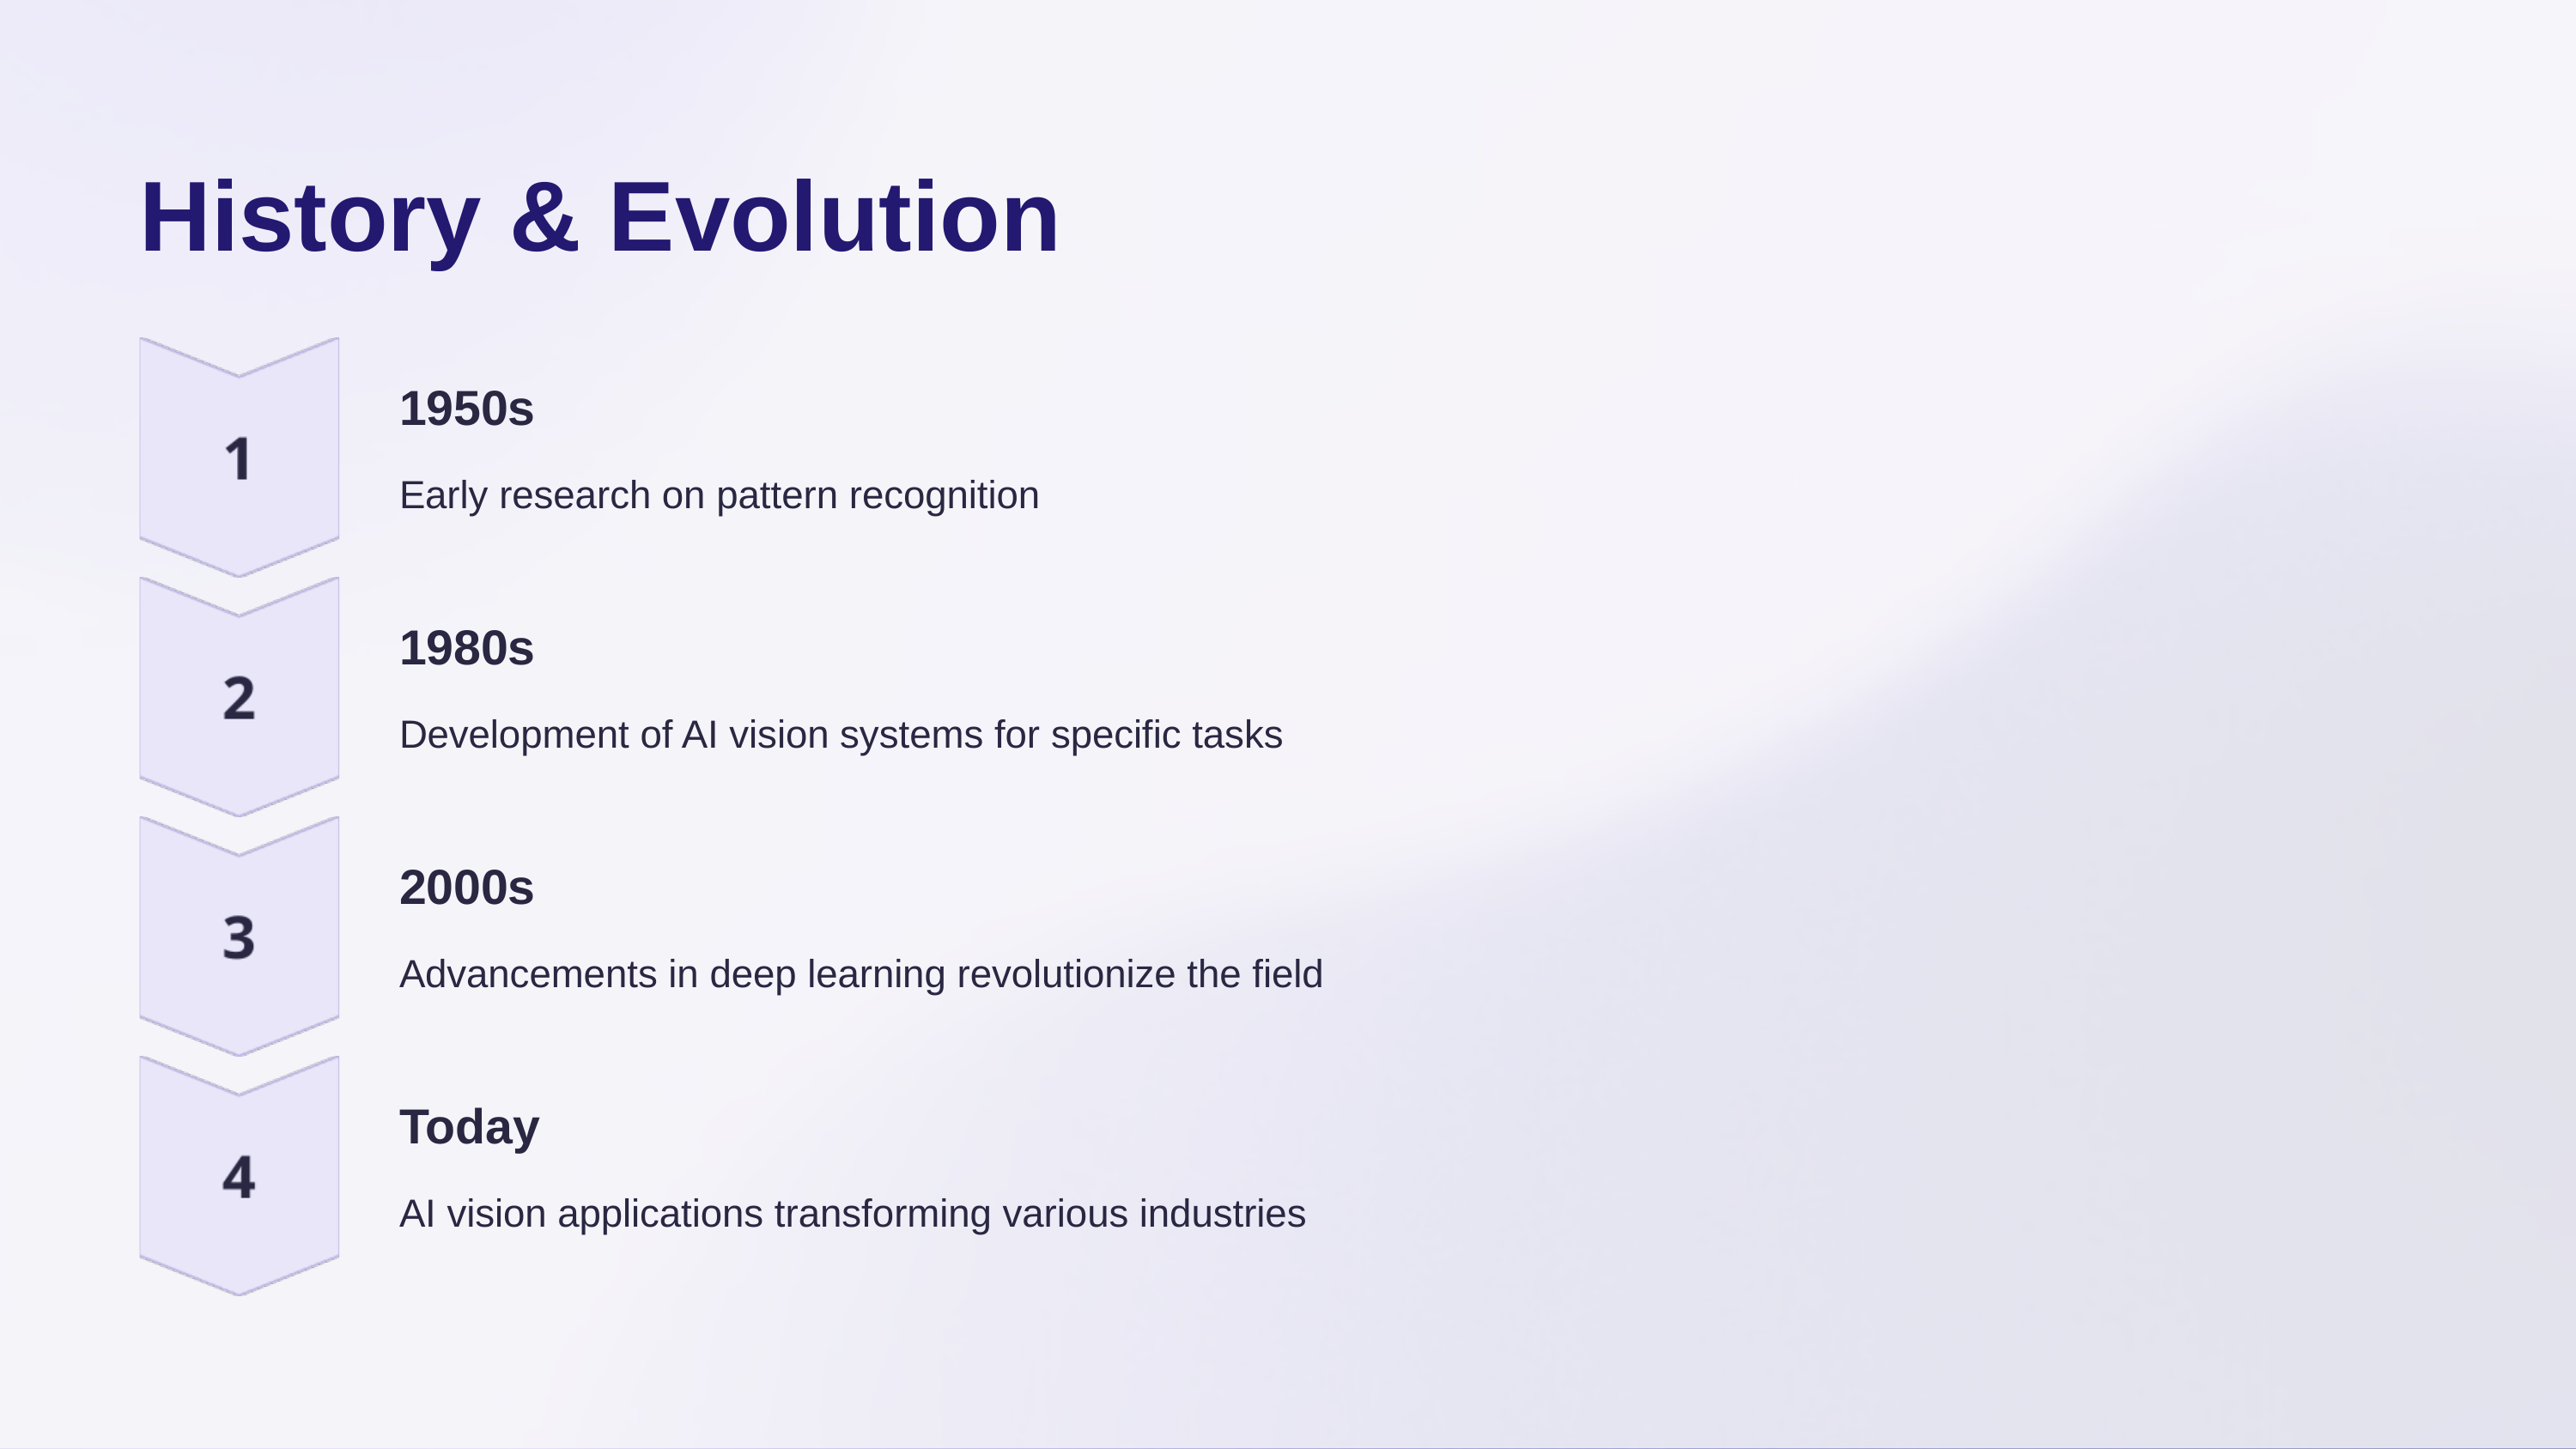

History & Evolution

1950s

Early research on pattern recognition

1980s

Development of AI vision systems for specific tasks

2000s

Advancements in deep learning revolutionize the field

Today

AI vision applications transforming various industries